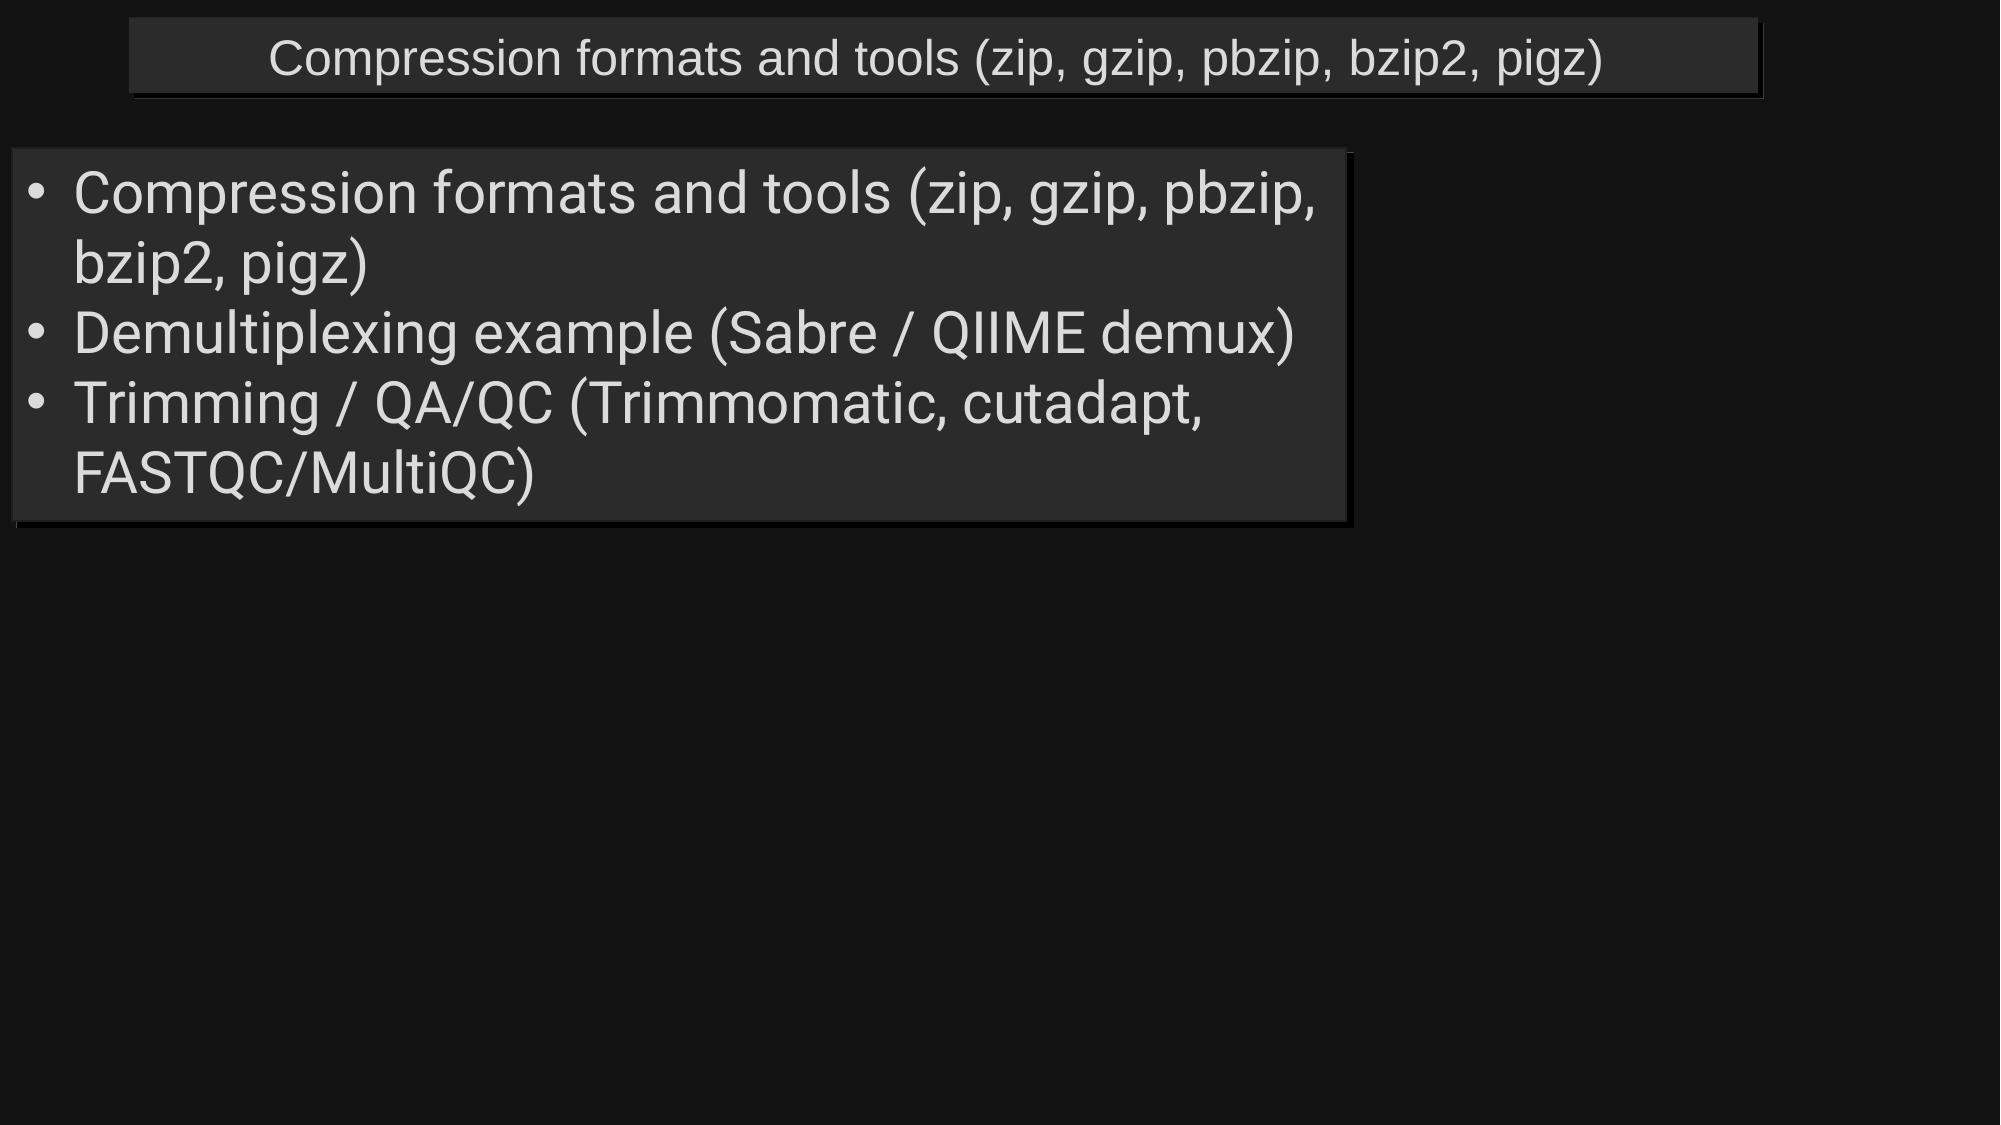

# Compression formats and tools (zip, gzip, pbzip, bzip2, pigz)
Compression formats and tools (zip, gzip, pbzip, bzip2, pigz)
Demultiplexing example (Sabre / QIIME demux)
Trimming / QA/QC (Trimmomatic, cutadapt, FASTQC/MultiQC)